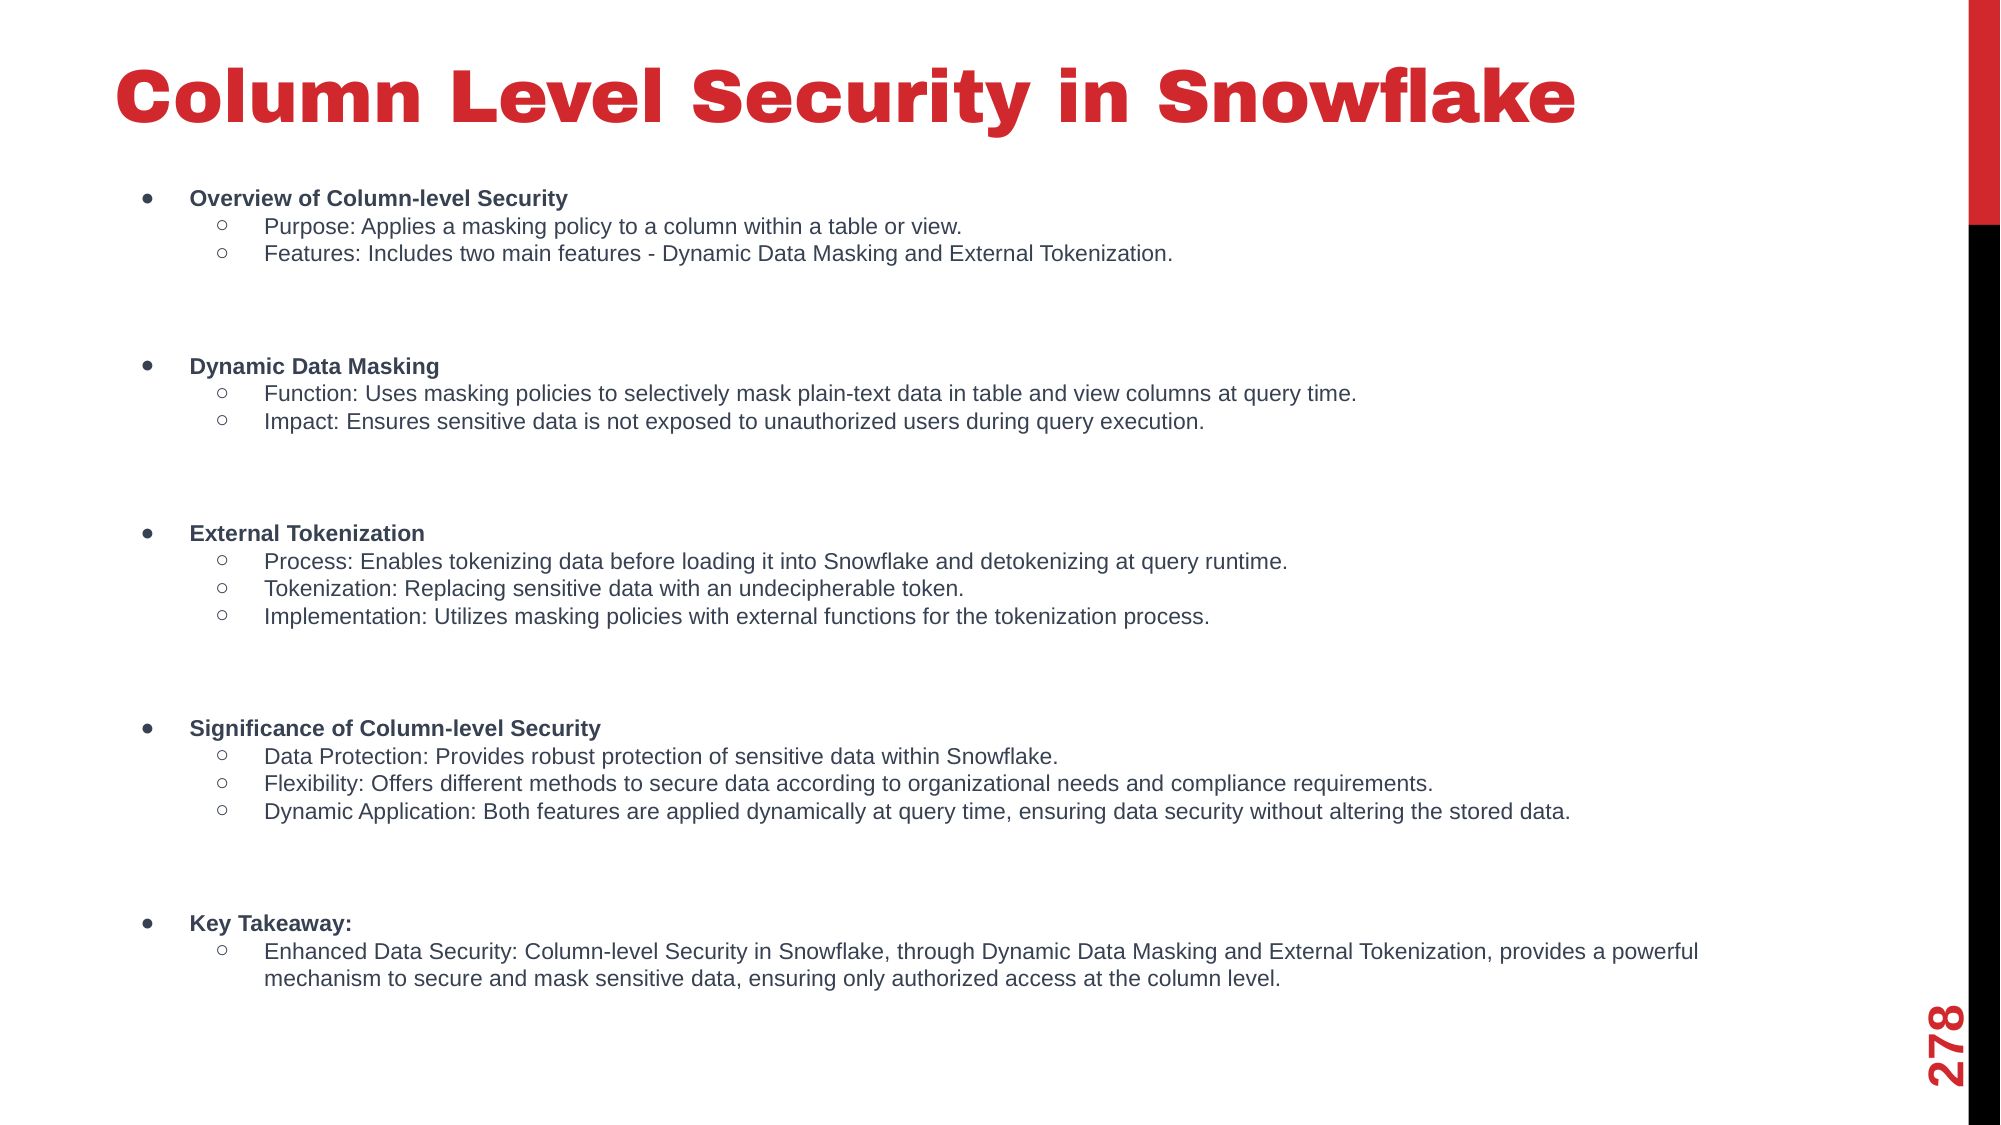

# Column Level Security in Snowflake
Overview of Column-level Security
Purpose: Applies a masking policy to a column within a table or view.
Features: Includes two main features - Dynamic Data Masking and External Tokenization.

Dynamic Data Masking
Function: Uses masking policies to selectively mask plain-text data in table and view columns at query time.
Impact: Ensures sensitive data is not exposed to unauthorized users during query execution.

External Tokenization
Process: Enables tokenizing data before loading it into Snowflake and detokenizing at query runtime.
Tokenization: Replacing sensitive data with an undecipherable token.
Implementation: Utilizes masking policies with external functions for the tokenization process.

Significance of Column-level Security
Data Protection: Provides robust protection of sensitive data within Snowflake.
Flexibility: Offers different methods to secure data according to organizational needs and compliance requirements.
Dynamic Application: Both features are applied dynamically at query time, ensuring data security without altering the stored data.

Key Takeaway:
Enhanced Data Security: Column-level Security in Snowflake, through Dynamic Data Masking and External Tokenization, provides a powerful mechanism to secure and mask sensitive data, ensuring only authorized access at the column level.

278